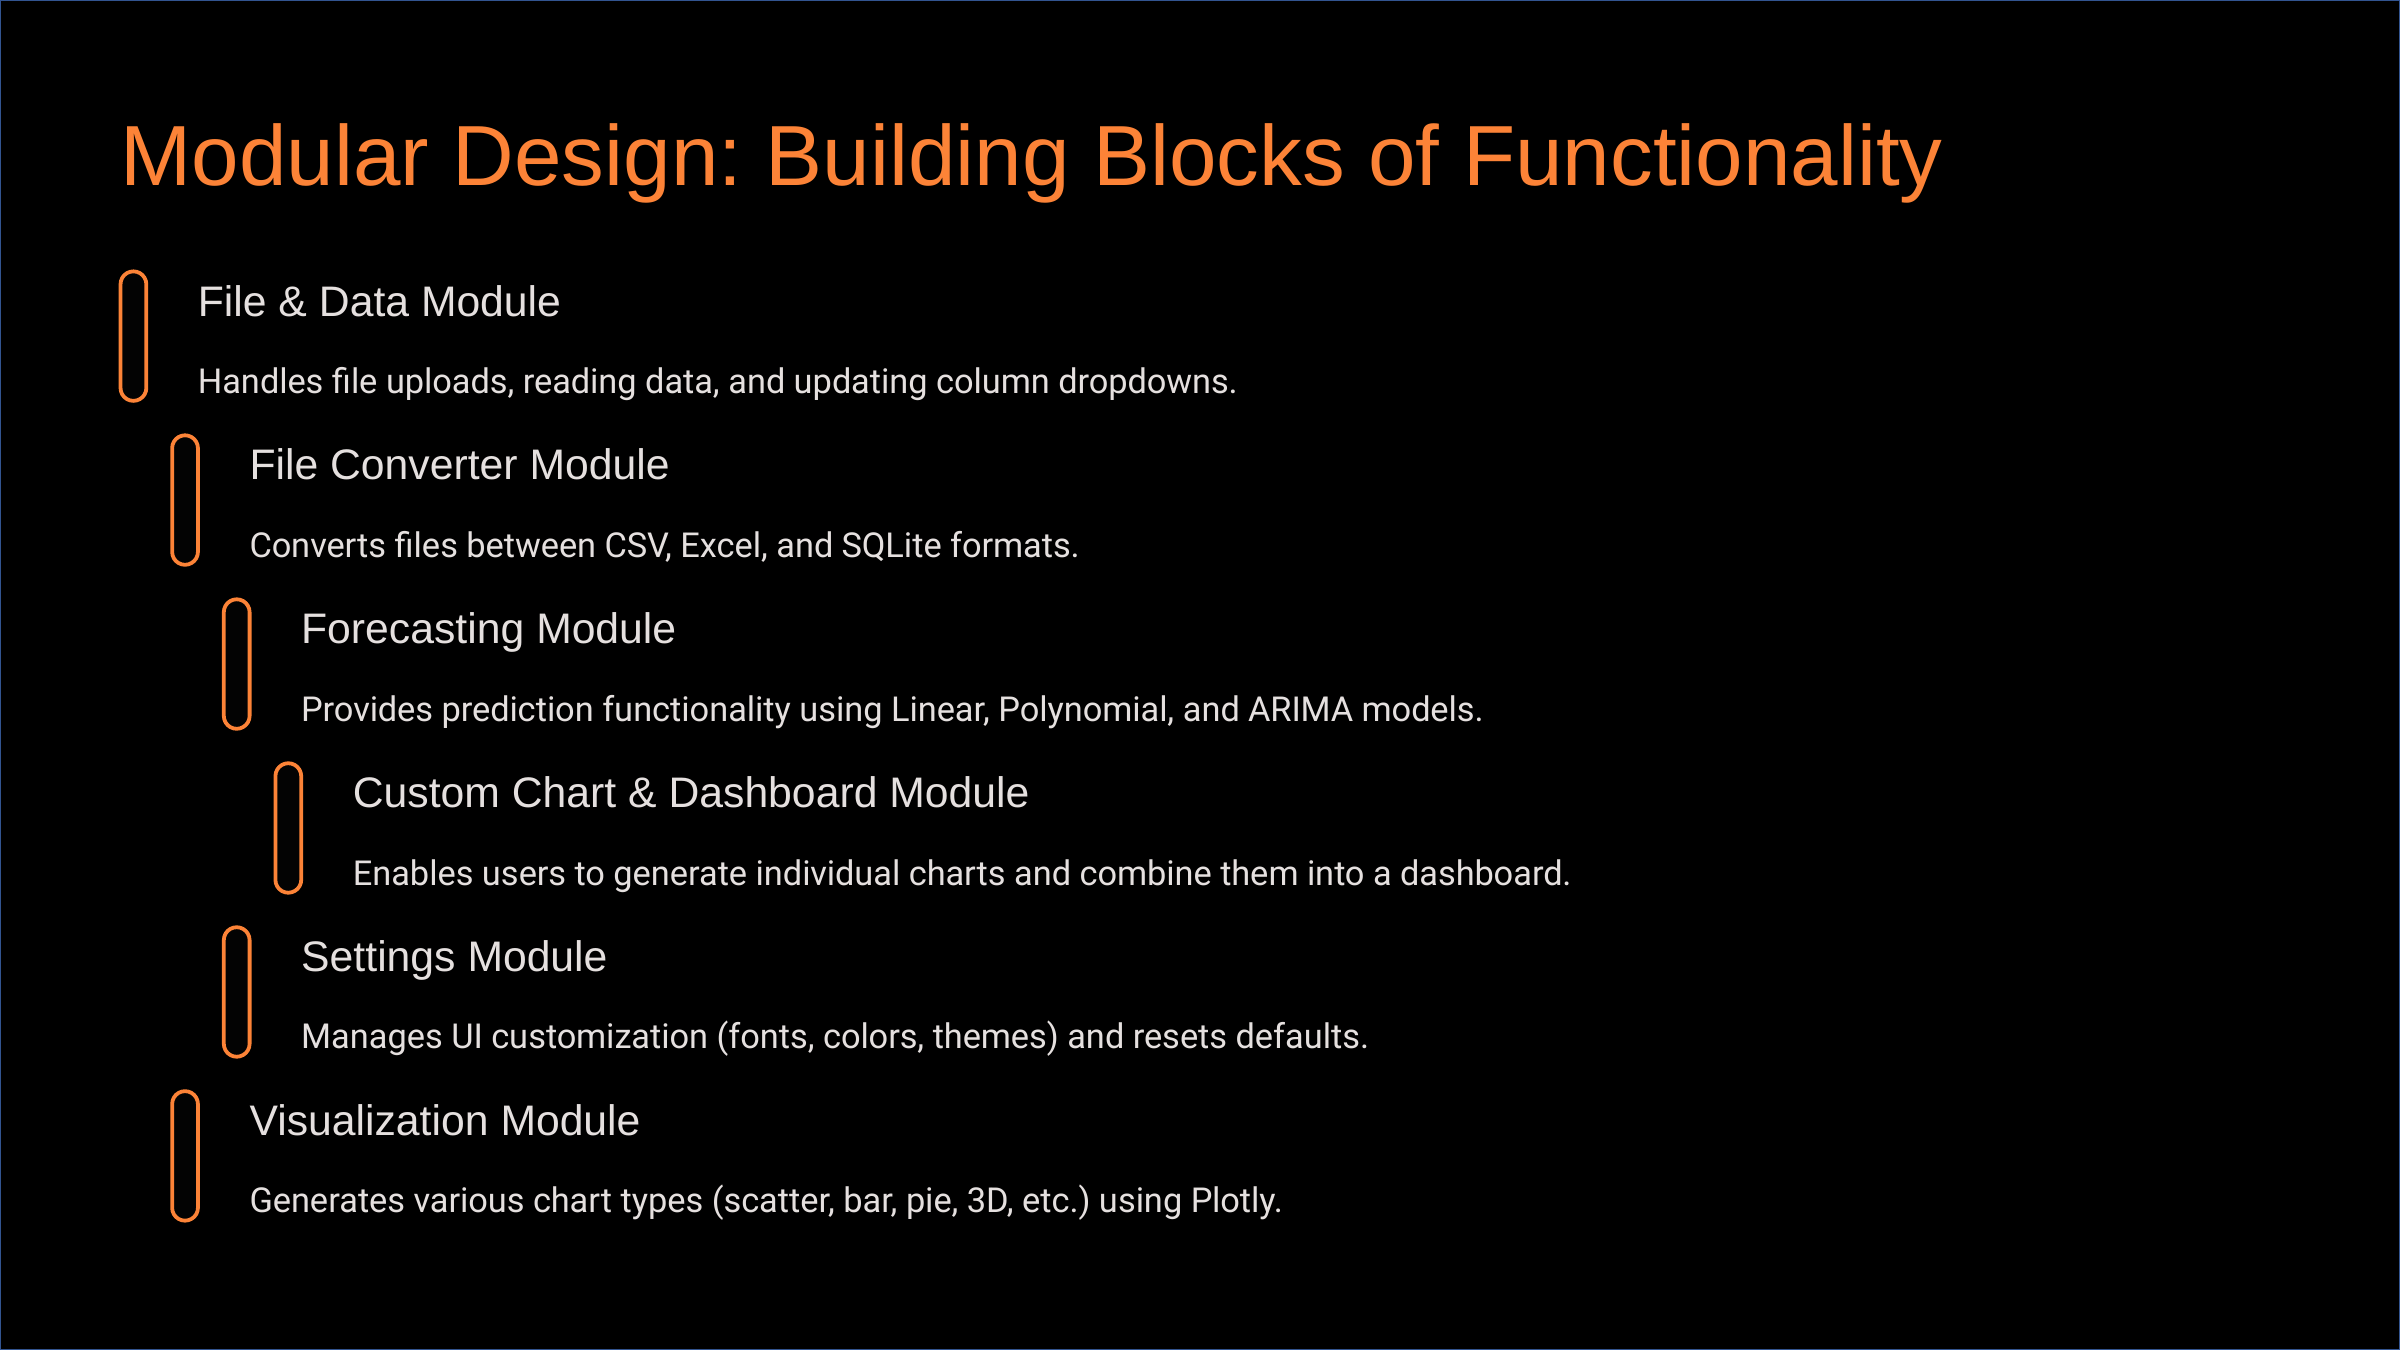

Modular Design: Building Blocks of Functionality

File & Data Module
Handles file uploads, reading data, and updating column dropdowns.

File Converter Module
Converts files between CSV, Excel, and SQLite formats.

Forecasting Module
Provides prediction functionality using Linear, Polynomial, and ARIMA models.

Custom Chart & Dashboard Module
Enables users to generate individual charts and combine them into a dashboard.

Settings Module
Manages UI customization (fonts, colors, themes) and resets defaults.

Visualization Module
Generates various chart types (scatter, bar, pie, 3D, etc.) using Plotly.